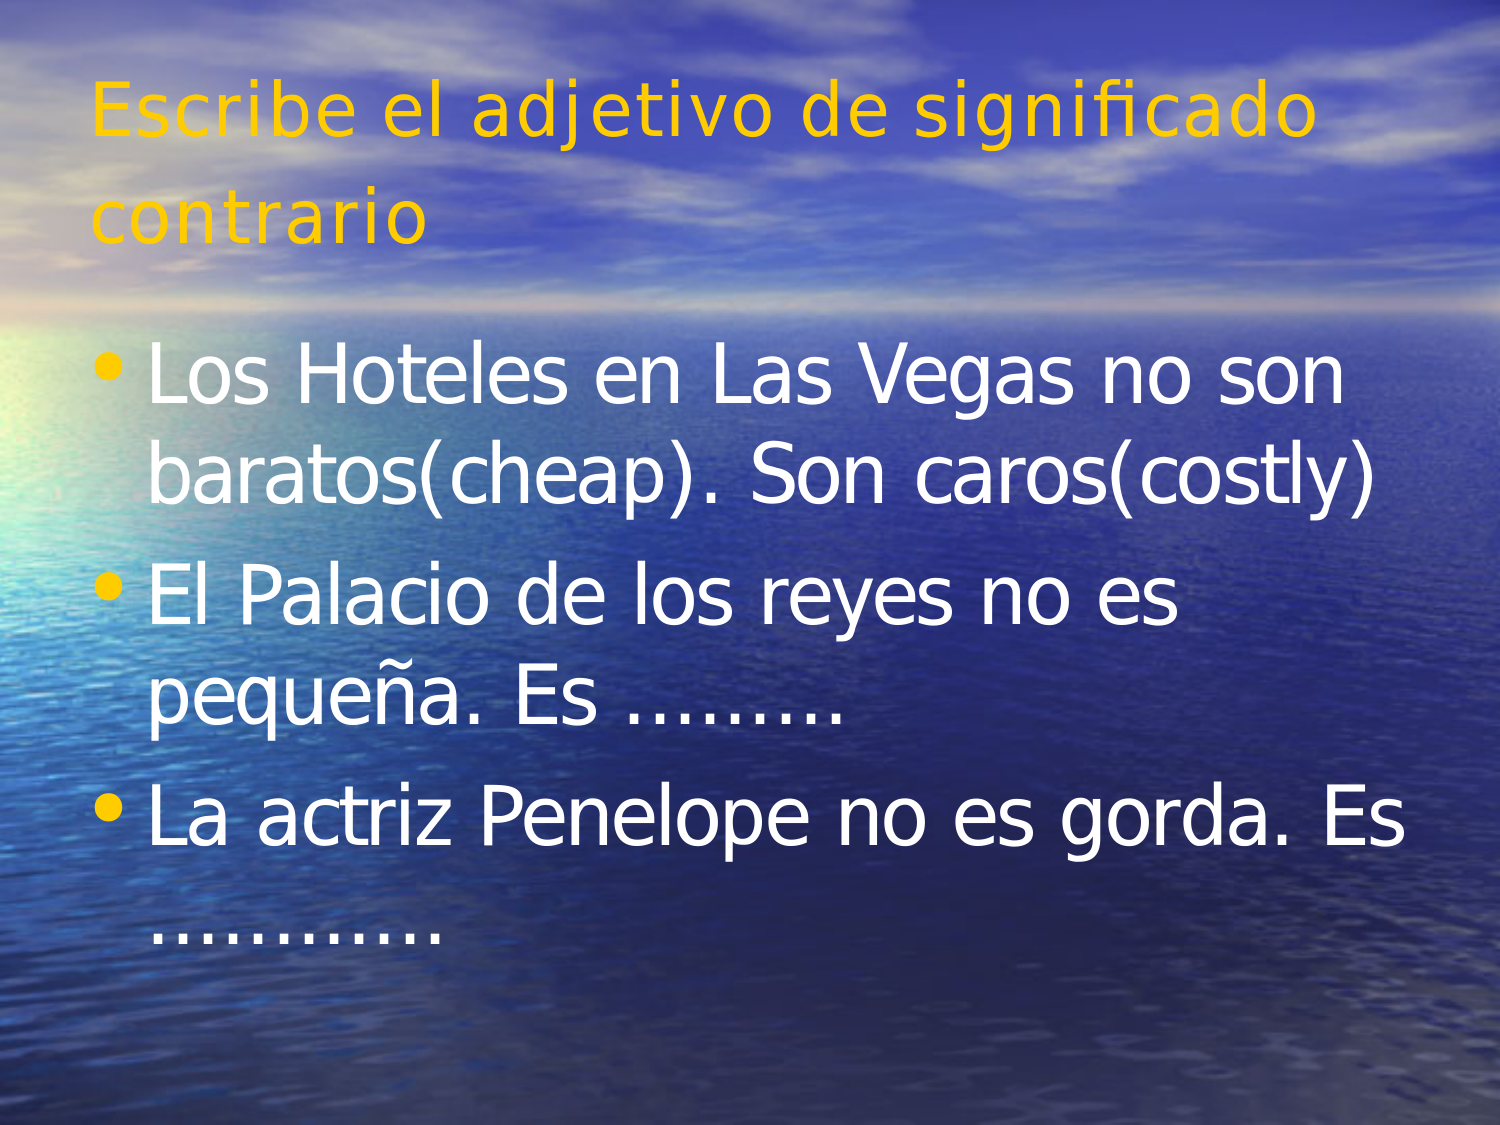

Escribe el adjetivo de significado contrario
Los Hoteles en Las Vegas no son baratos(cheap). Son caros(costly)
El Palacio de los reyes no es pequeña. Es .........
La actriz Penelope no es gorda. Es ............